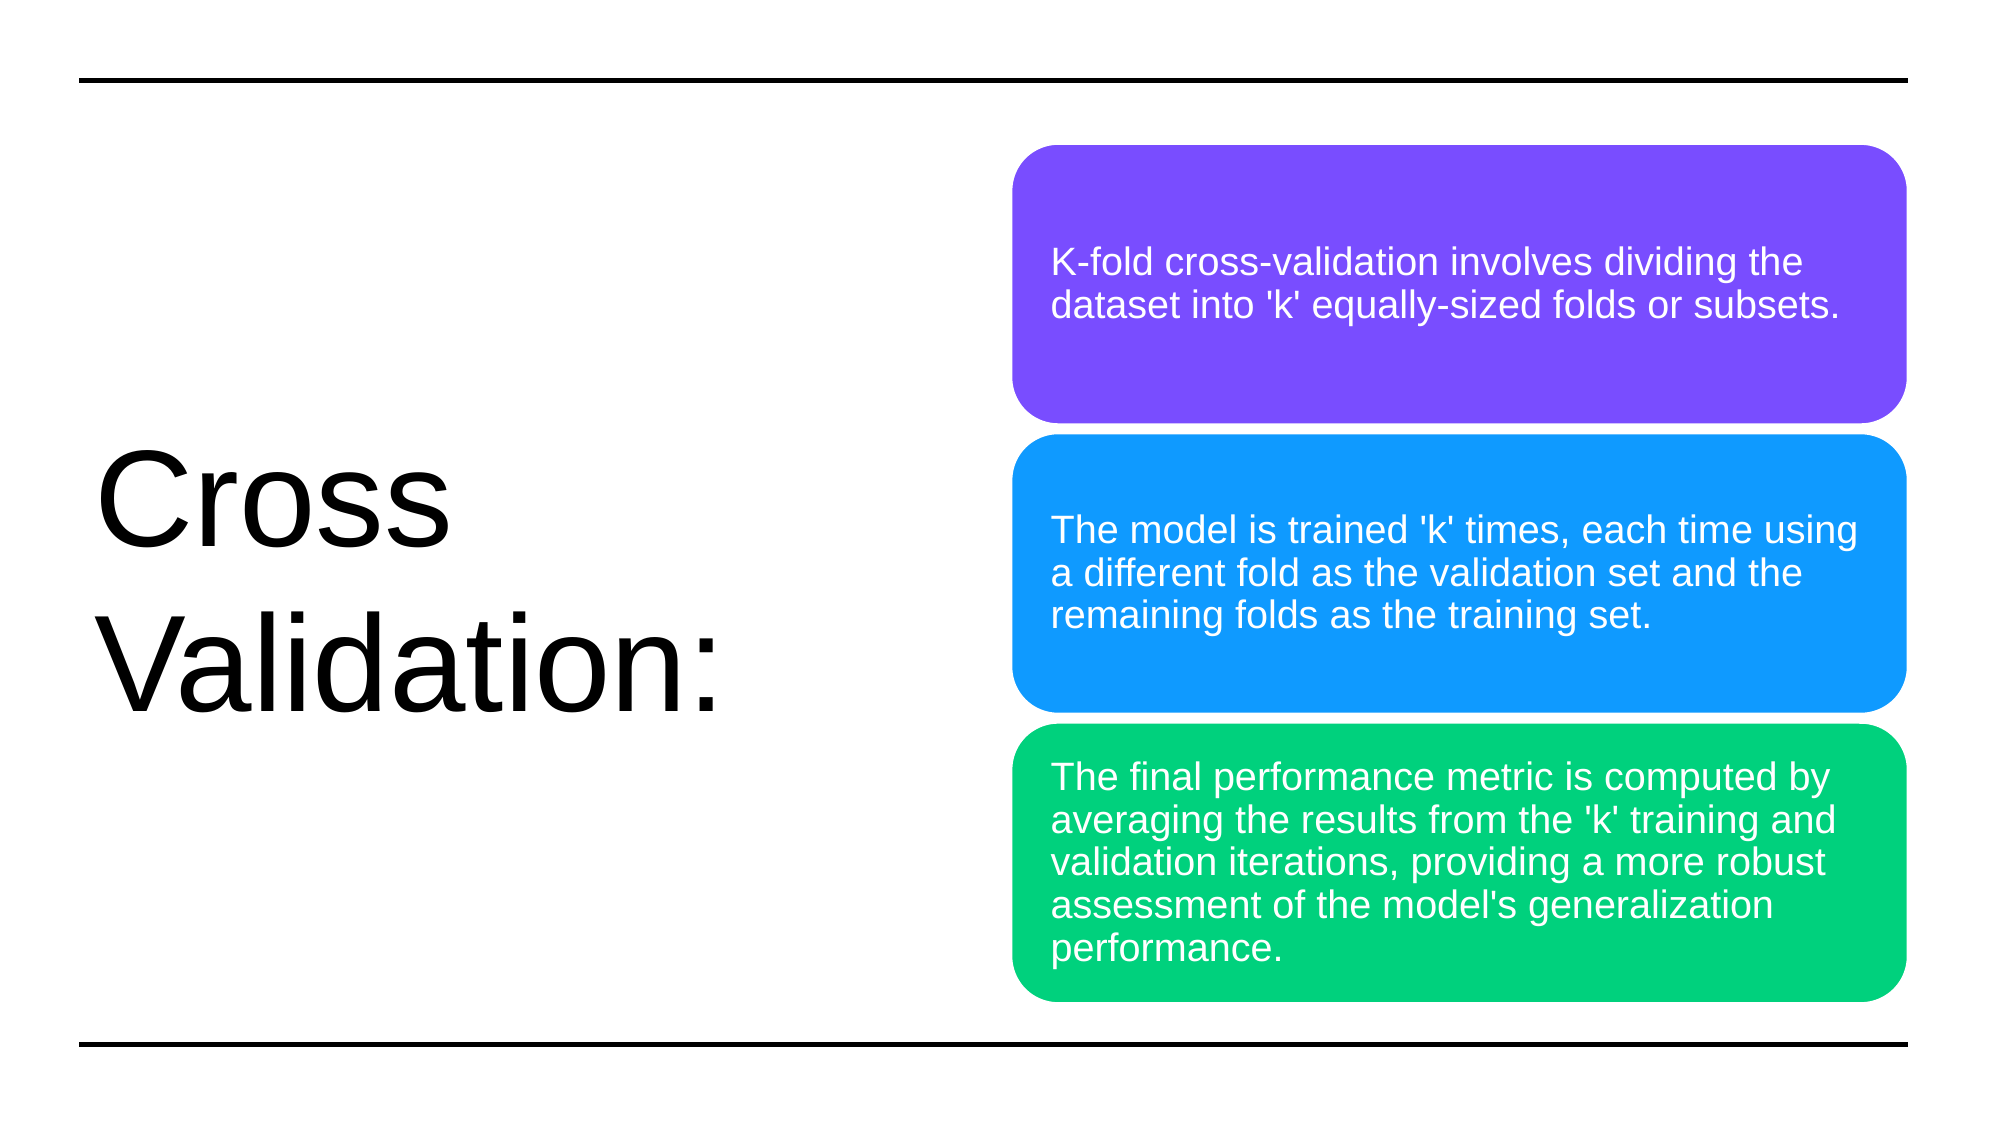

K-fold cross-validation involves dividing the dataset into 'k' equally-sized folds or subsets.
The model is trained 'k' times, each time using a different fold as the validation set and the remaining folds as the training set.
The final performance metric is computed by averaging the results from the 'k' training and validation iterations, providing a more robust assessment of the model's generalization performance.
# Cross Validation: